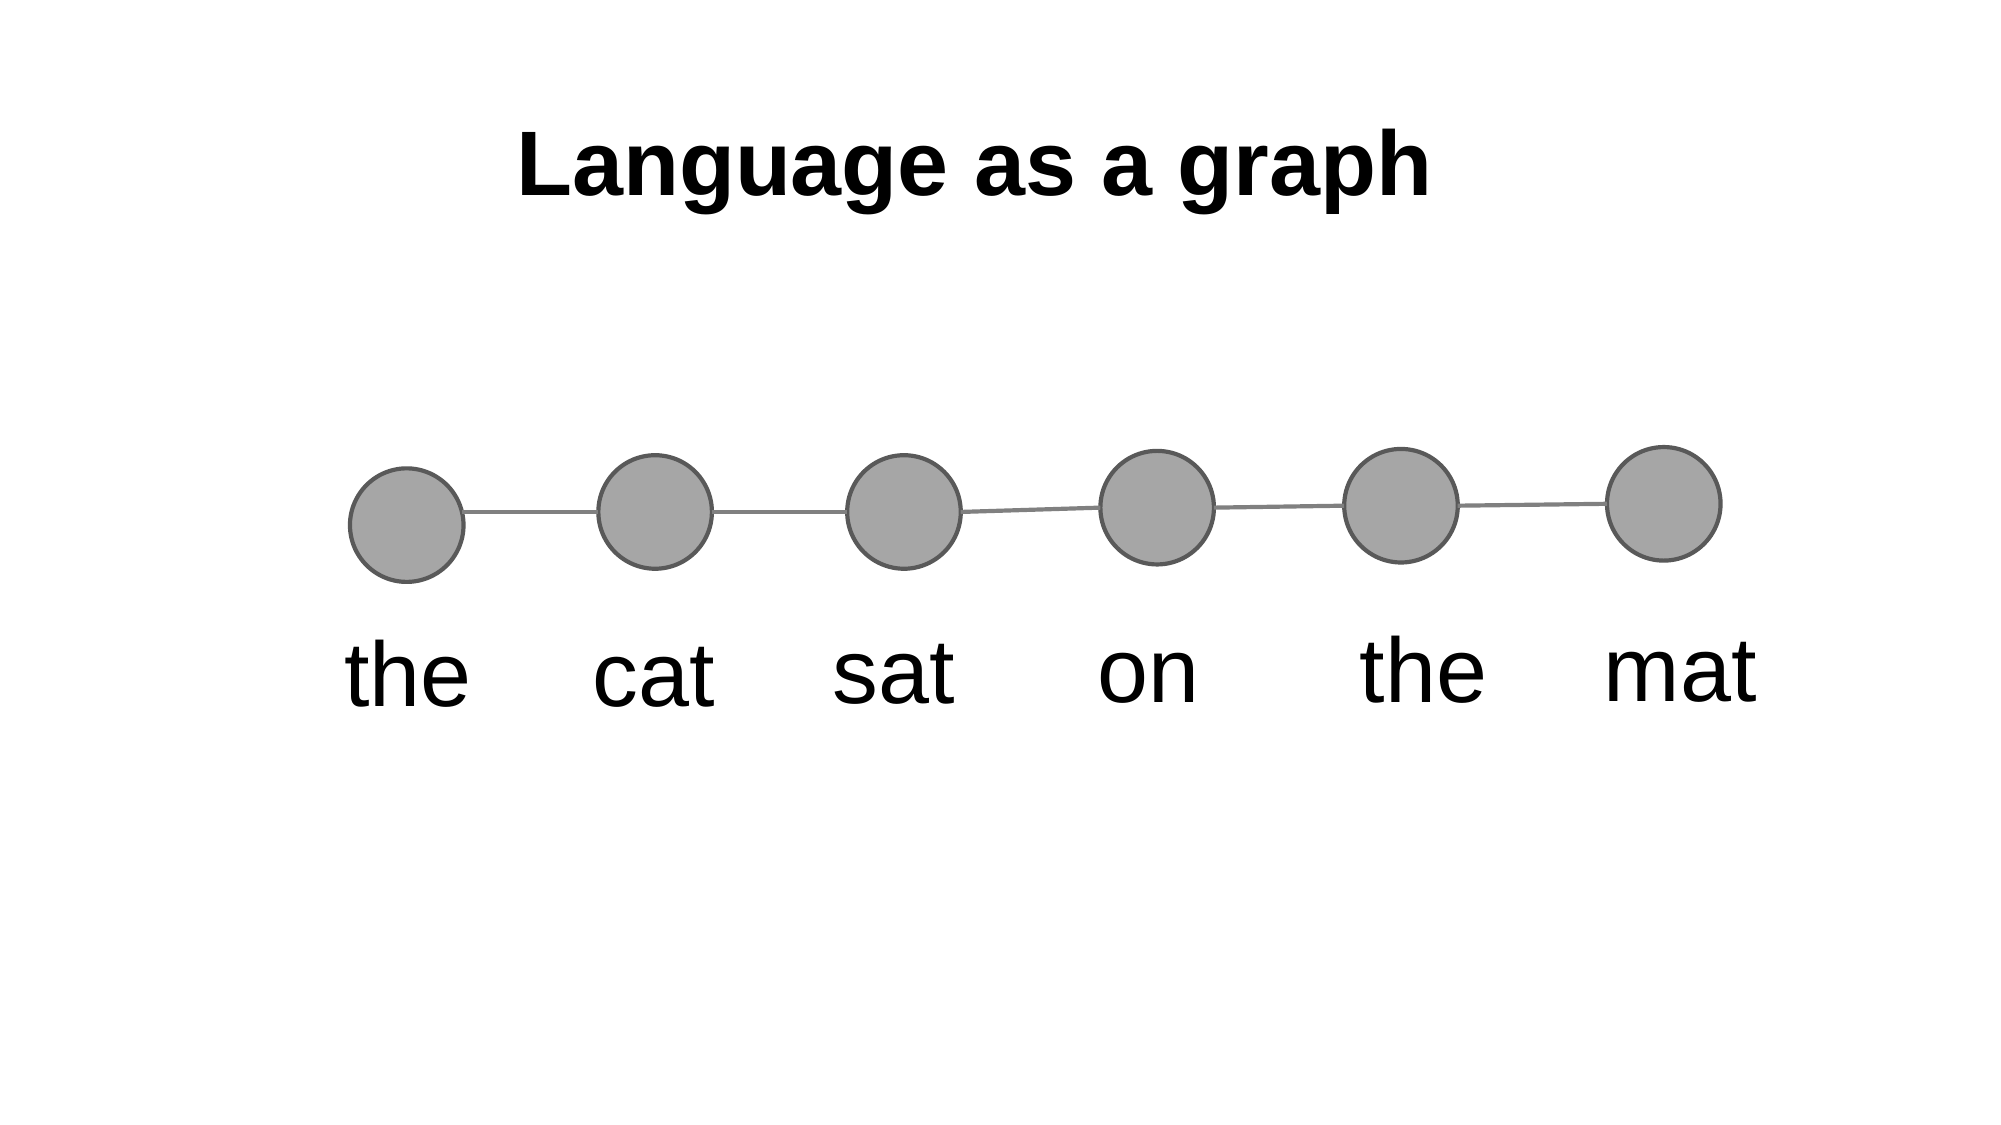

Language as a graph

mat
the
on
sat
the
cat